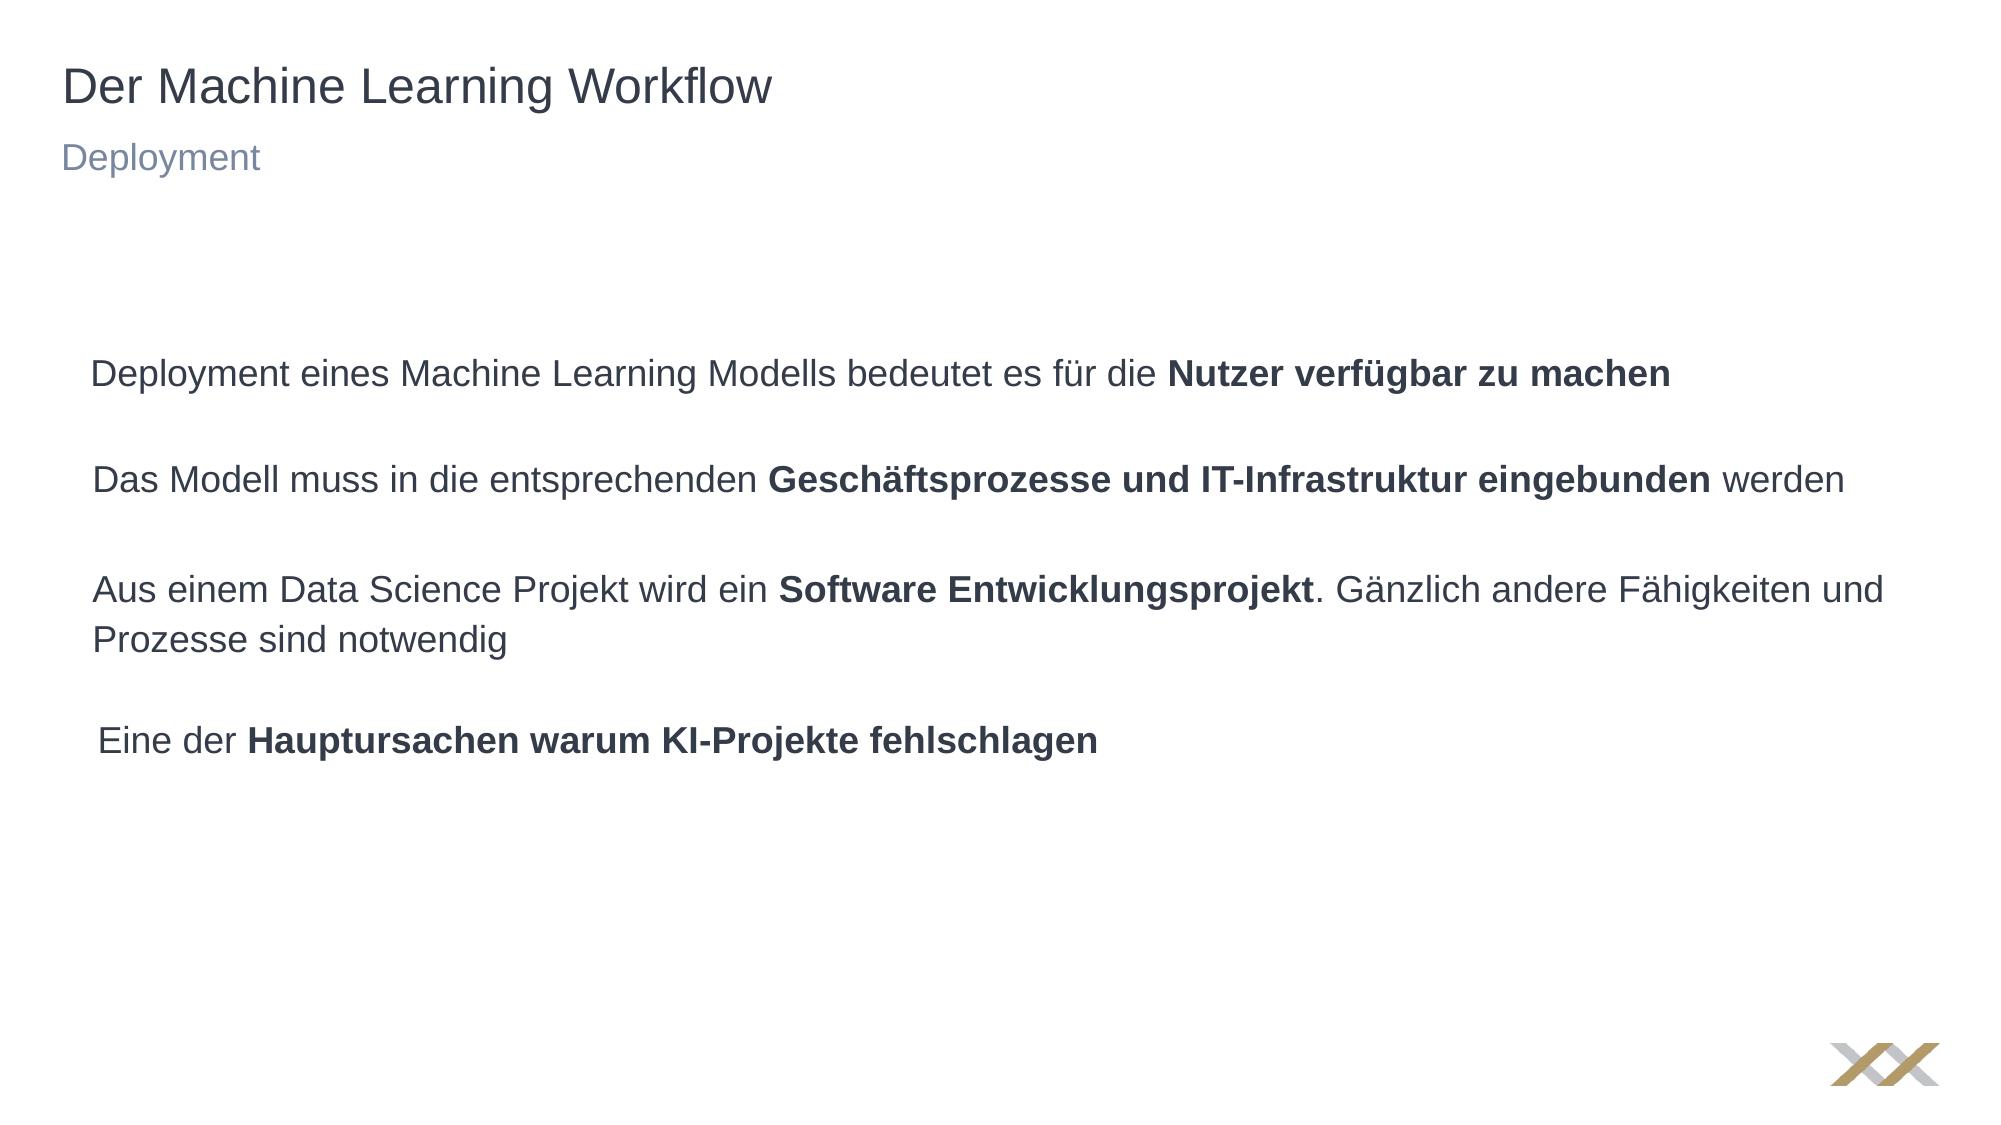

# Der Machine Learning Workflow
Deployment
Deployment eines Machine Learning Modells bedeutet es für die Nutzer verfügbar zu machen
Das Modell muss in die entsprechenden Geschäftsprozesse und IT-Infrastruktur eingebunden werden
Aus einem Data Science Projekt wird ein Software Entwicklungsprojekt. Gänzlich andere Fähigkeiten und Prozesse sind notwendig
Eine der Hauptursachen warum KI-Projekte fehlschlagen